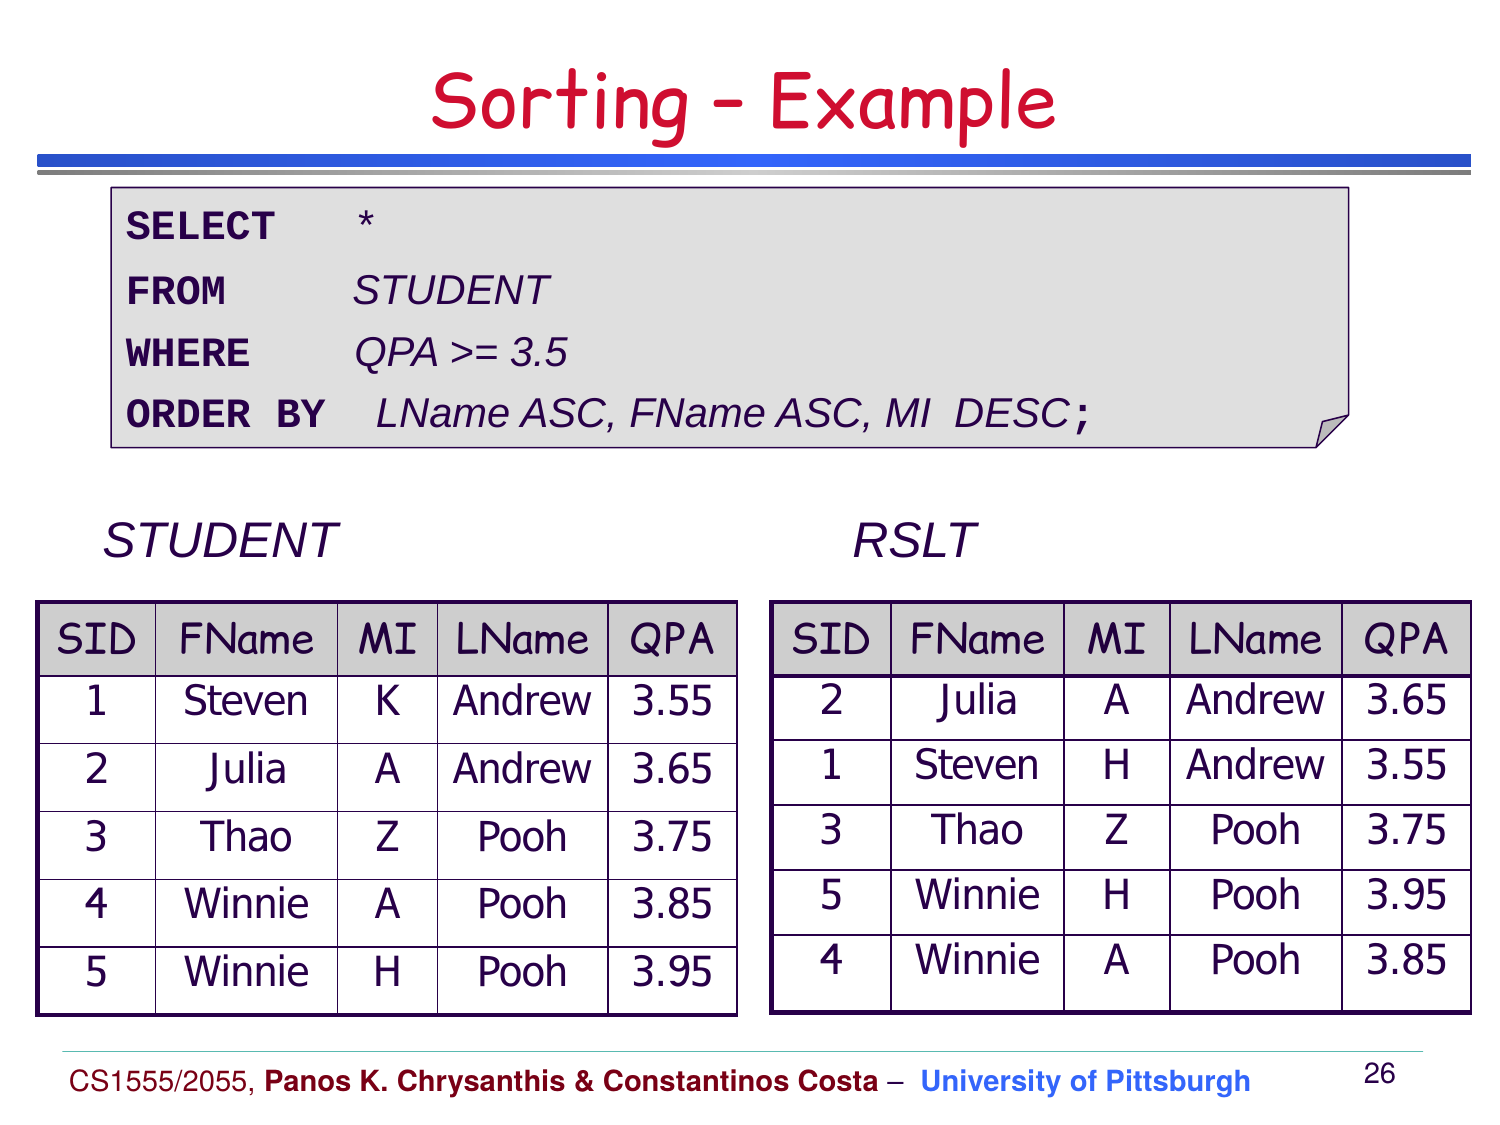

# Sorting – Example

SELECT       *
FROM           STUDENT
WHERE         QPA >= 3.5
ORDER BY  LName ASC, FName ASC, MI  DESC;

STUDENT
RSLT
| SID | FName | MI | LName | QPA |
| --- | --- | --- | --- | --- |
| 1 | Steven | K | Andrew | 3.55 |
| 2 | Julia | A | Andrew | 3.65 |
| 3 | Thao | Z | Pooh | 3.75 |
| 4 | Winnie | A | Pooh | 3.85 |
| 5 | Winnie | H | Pooh | 3.95 |
| SID | FName | MI | LName | QPA |
| --- | --- | --- | --- | --- |
| 2 | Julia | A | Andrew | 3.65 |
| --- | --- | --- | --- | --- |
| 1 | Steven | H | Andrew | 3.55 |
| 3 | Thao | Z | Pooh | 3.75 |
| 5 | Winnie | H | Pooh | 3.95 |
| 4 | Winnie | A | Pooh | 3.85 |